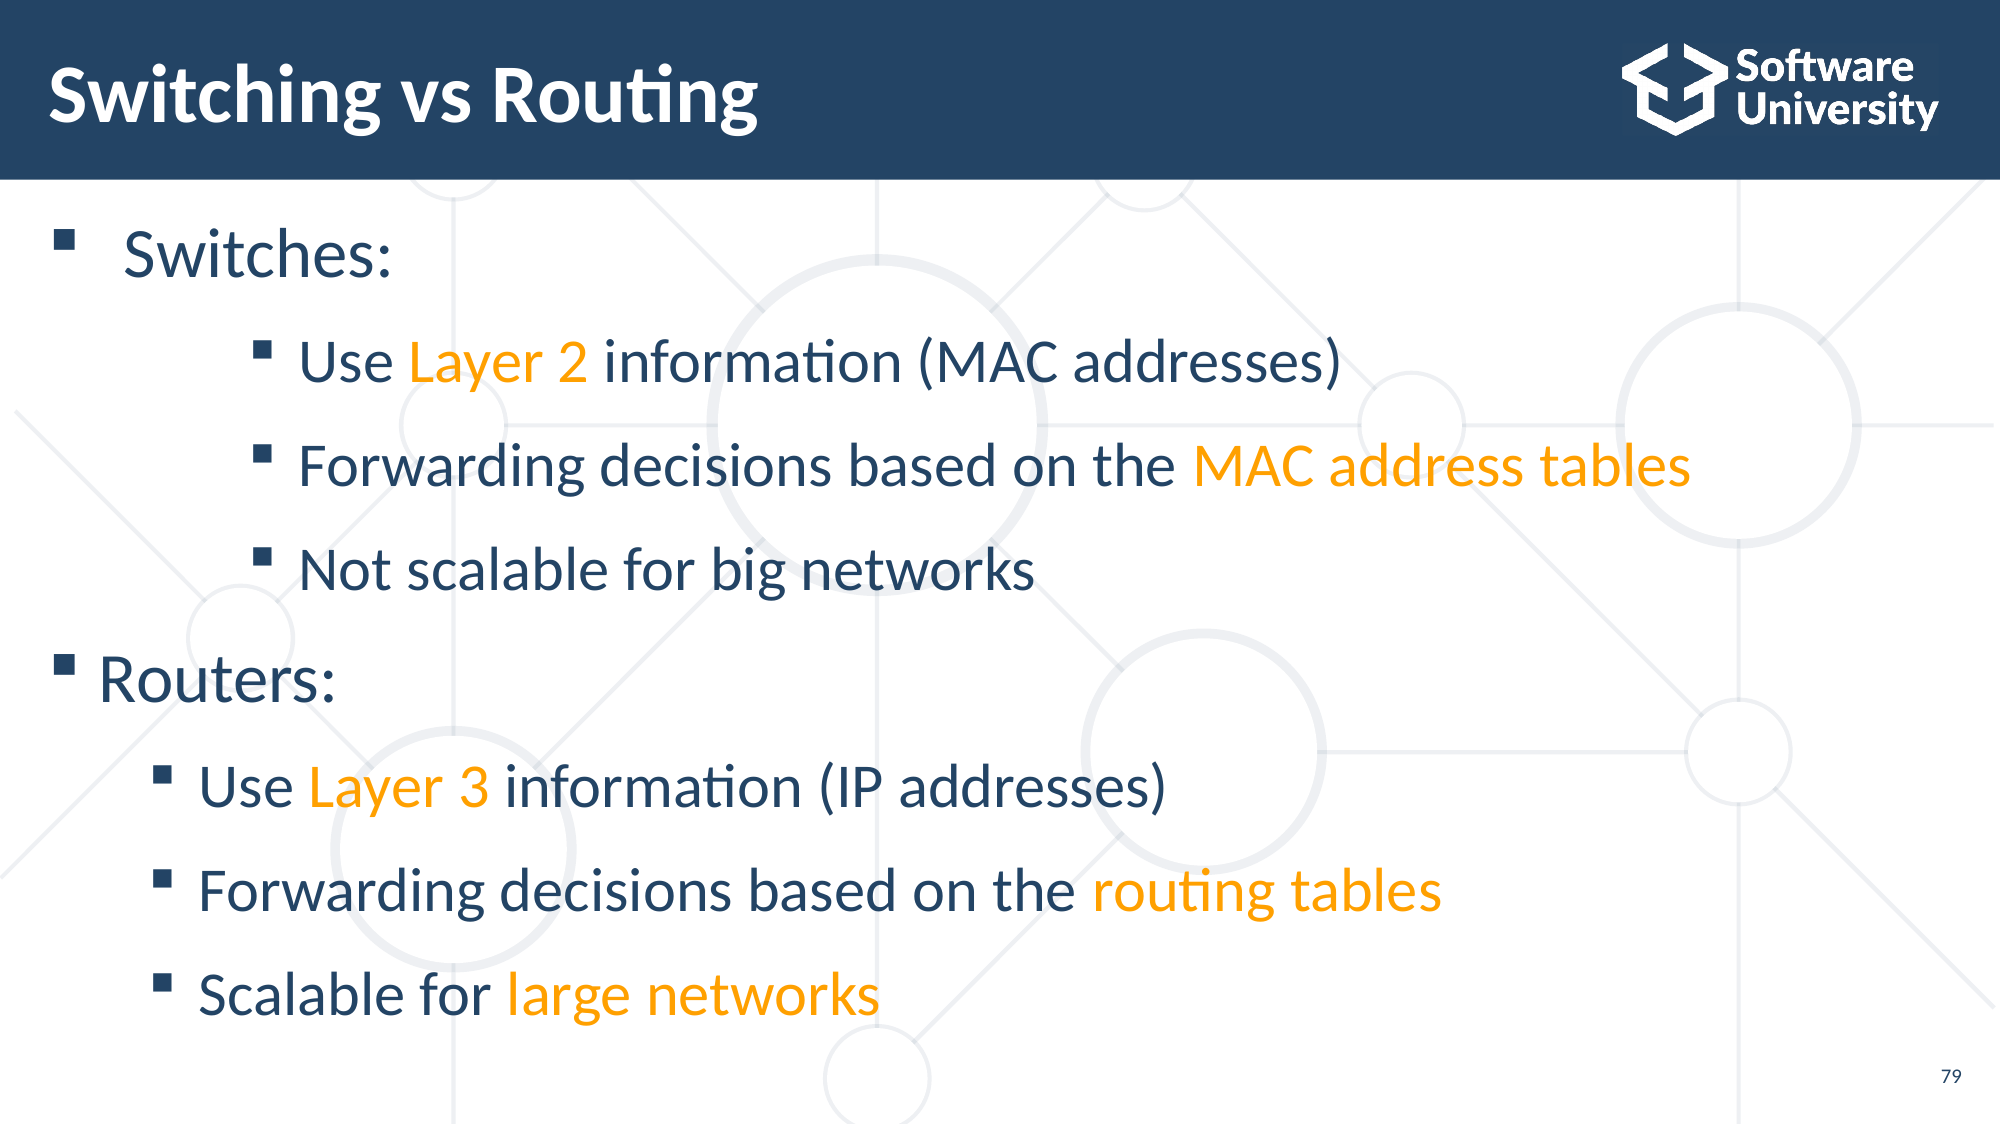

# Switching vs Routing
Switches:
Use Layer 2 information (MAC addresses)
Forwarding decisions based on the MAC address tables
Not scalable for big networks
Routers:
Use Layer 3 information (IP addresses)
Forwarding decisions based on the routing tables
Scalable for large networks
79